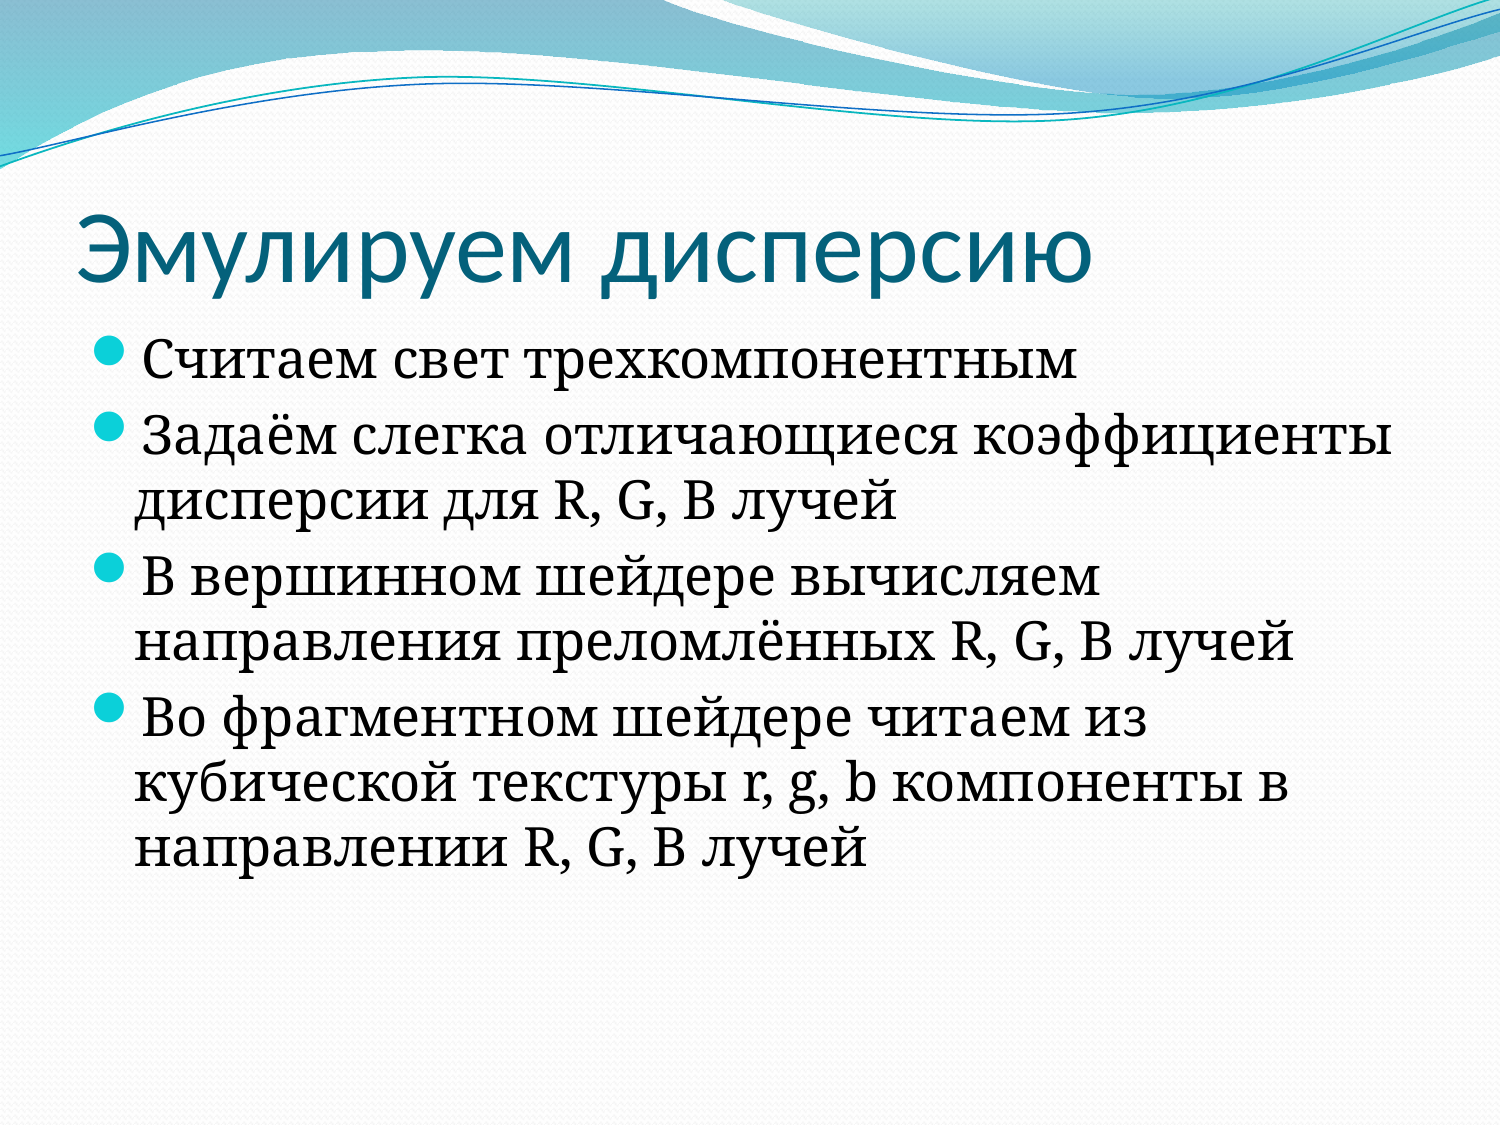

# Эмулируем дисперсию
Считаем свет трехкомпонентным
Задаём слегка отличающиеся коэффициенты дисперсии для R, G, B лучей
В вершинном шейдере вычисляем направления преломлённых R, G, B лучей
Во фрагментном шейдере читаем из кубической текстуры r, g, b компоненты в направлении R, G, B лучей